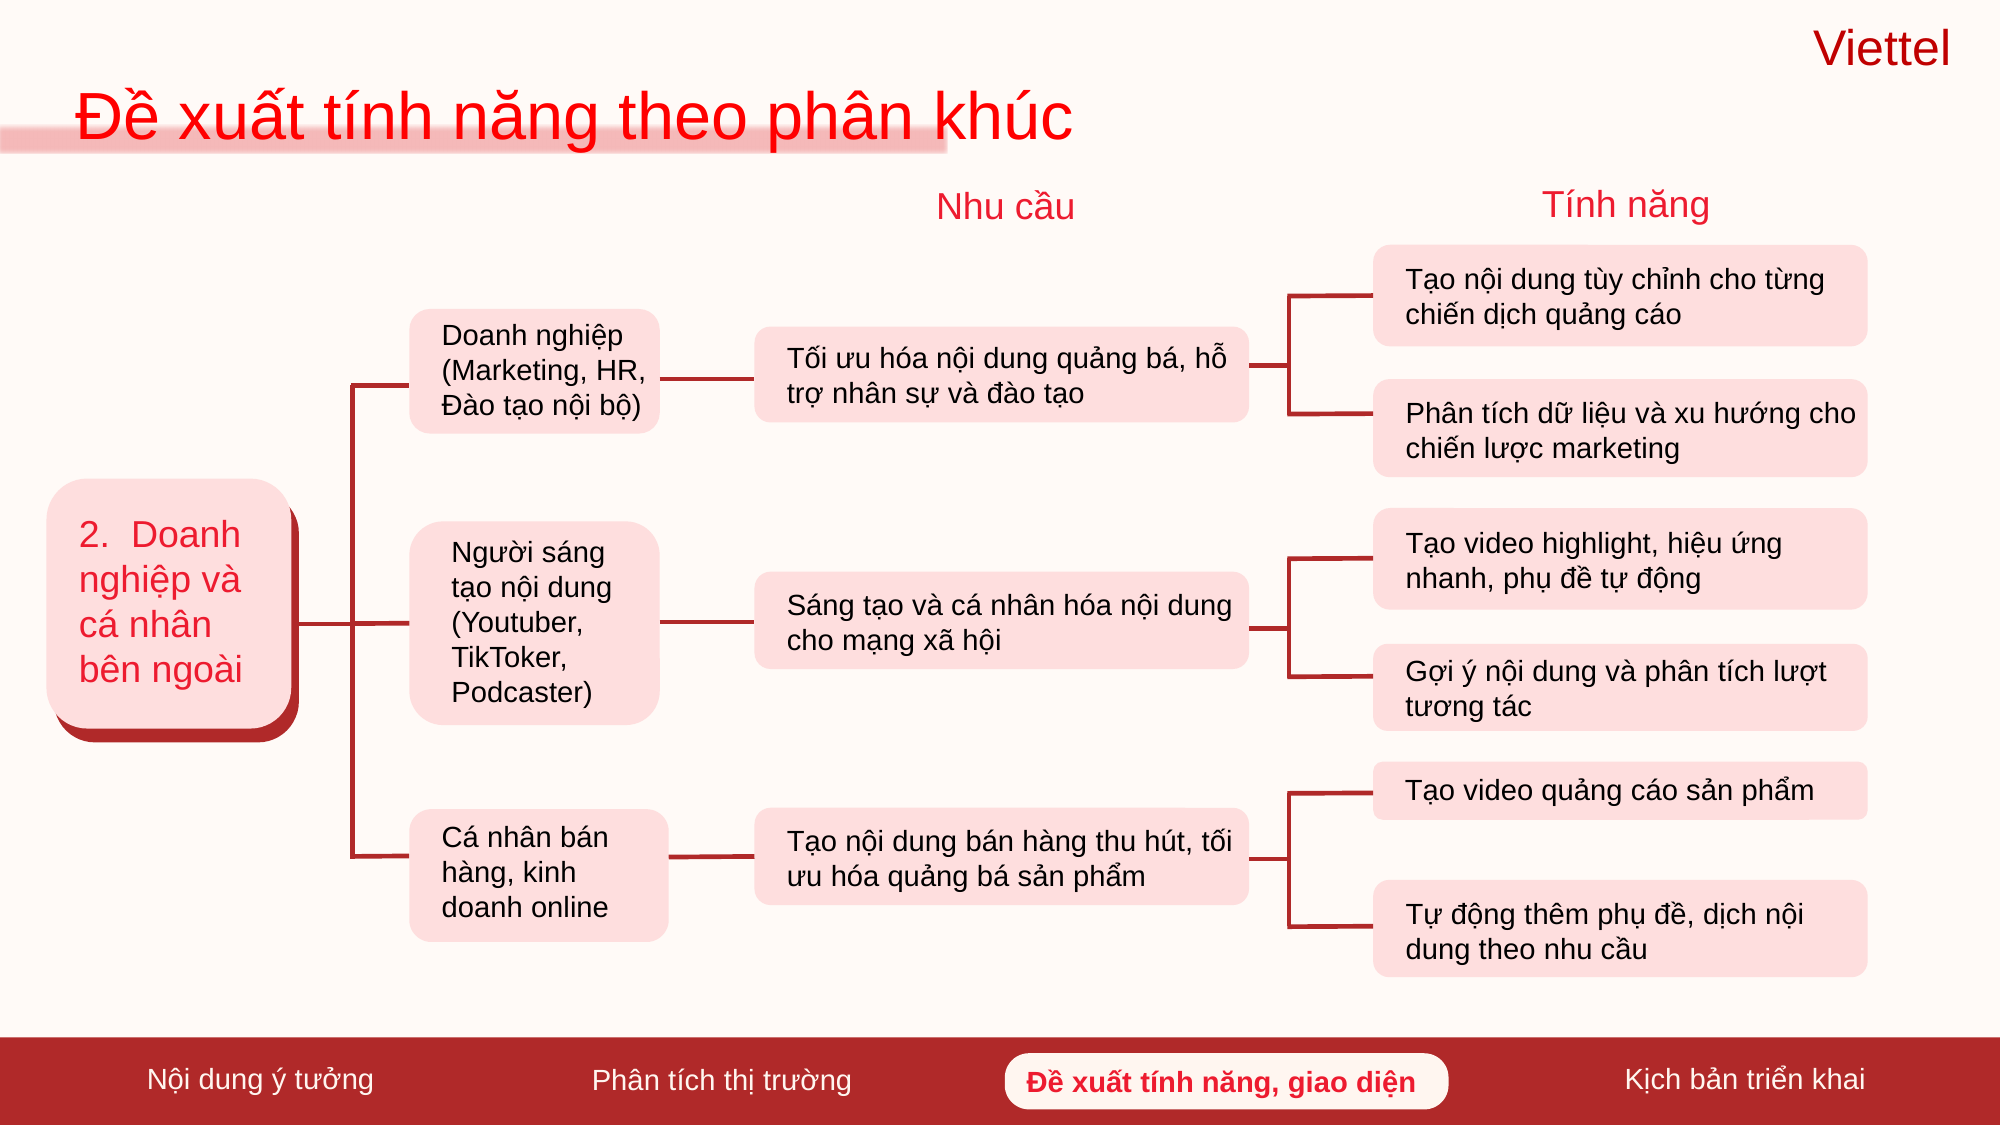

Viettel
Đề xuất tính năng theo phân khúc

Tính năng
Nhu cầu

Tạo nội dung tùy chỉnh cho từng chiến dịch quảng cáo

Doanh nghiệp (Marketing, HR, Đào tạo nội bộ)

Tối ưu hóa nội dung quảng bá, hỗ trợ nhân sự và đào tạo

Phân tích dữ liệu và xu hướng cho chiến lược marketing

2.  Doanh
nghiệp và cá nhân bên ngoài

Tạo video highlight, hiệu ứng nhanh, phụ đề tự động

Người sáng tạo nội dung (Youtuber, TikToker, Podcaster)

Sáng tạo và cá nhân hóa nội dung cho mạng xã hội

Gợi ý nội dung và phân tích lượt tương tác

Tạo video quảng cáo sản phẩm

Cá nhân bán hàng, kinh doanh online
Tạo nội dung bán hàng thu hút, tối ưu hóa quảng bá sản phẩm

Tự động thêm phụ đề, dịch nội dung theo nhu cầu

Nội dung ý tưởng
Đề xuất tính năng, giao diện
Đề xuất tính năng, giao diện
Kịch bản triển khai
Phân tích thị trường